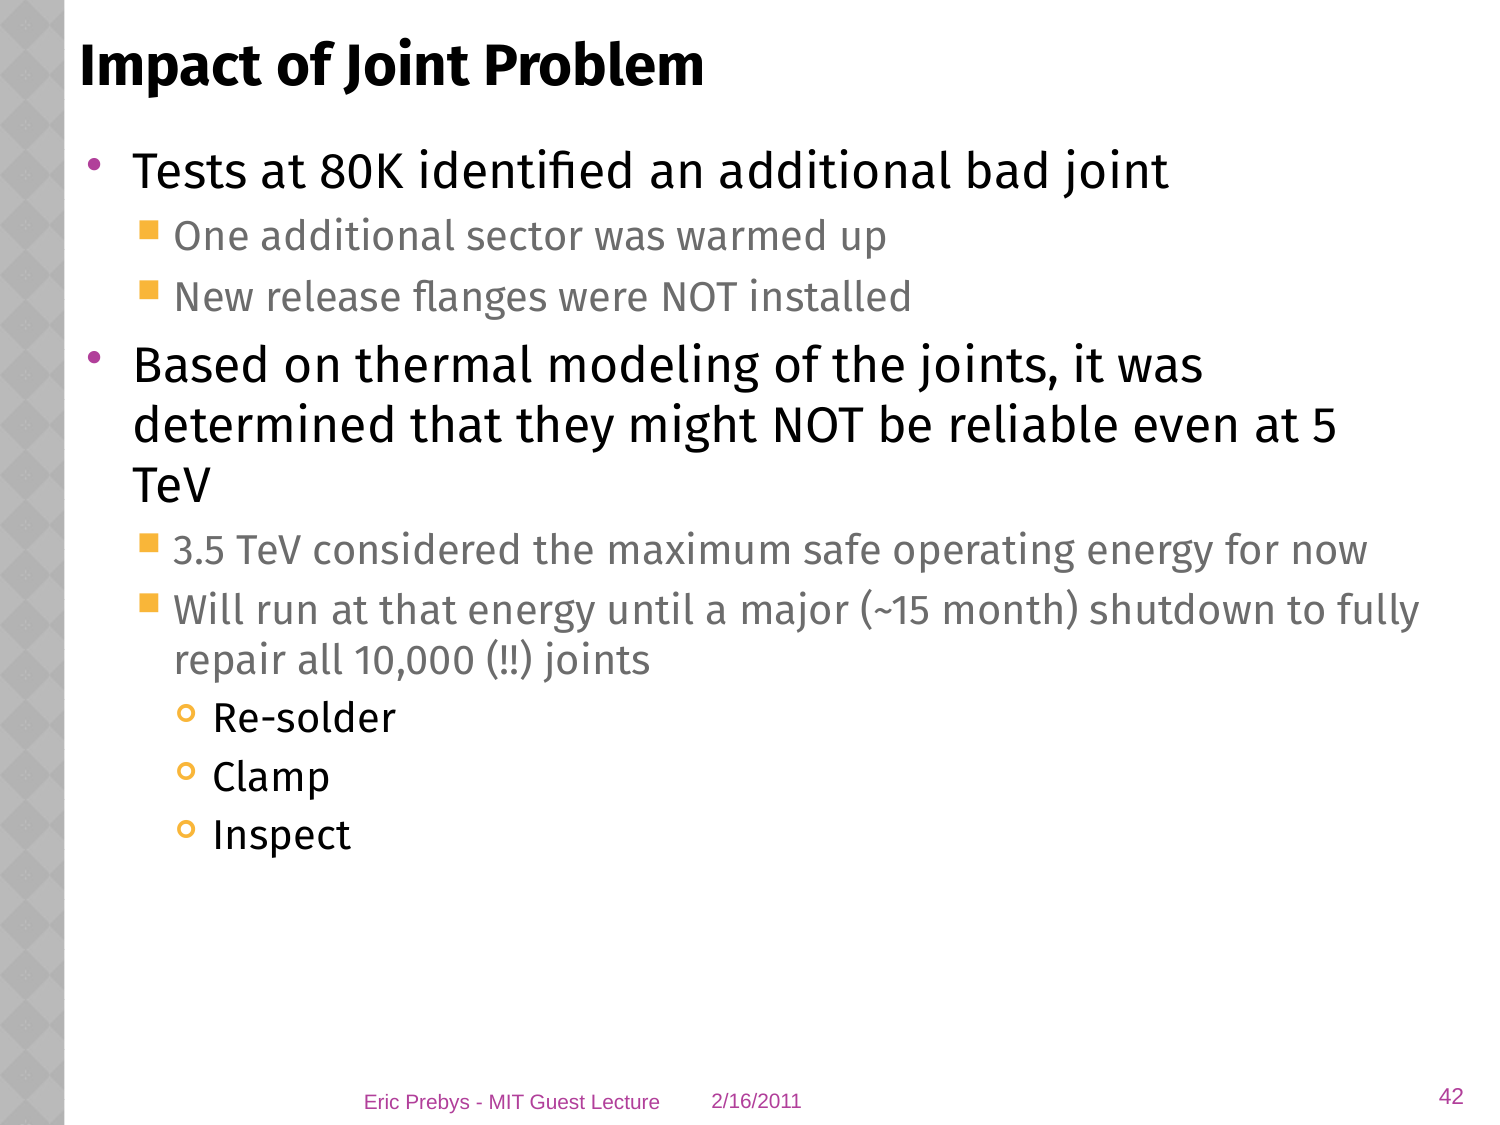

# Impact of Joint Problem
Tests at 80K identified an additional bad joint
One additional sector was warmed up
New release flanges were NOT installed
Based on thermal modeling of the joints, it was determined that they might NOT be reliable even at 5 TeV
3.5 TeV considered the maximum safe operating energy for now
Will run at that energy until a major (~15 month) shutdown to fully repair all 10,000 (!!) joints
Re-solder
Clamp
Inspect
42
Eric Prebys - MIT Guest Lecture
2/16/2011